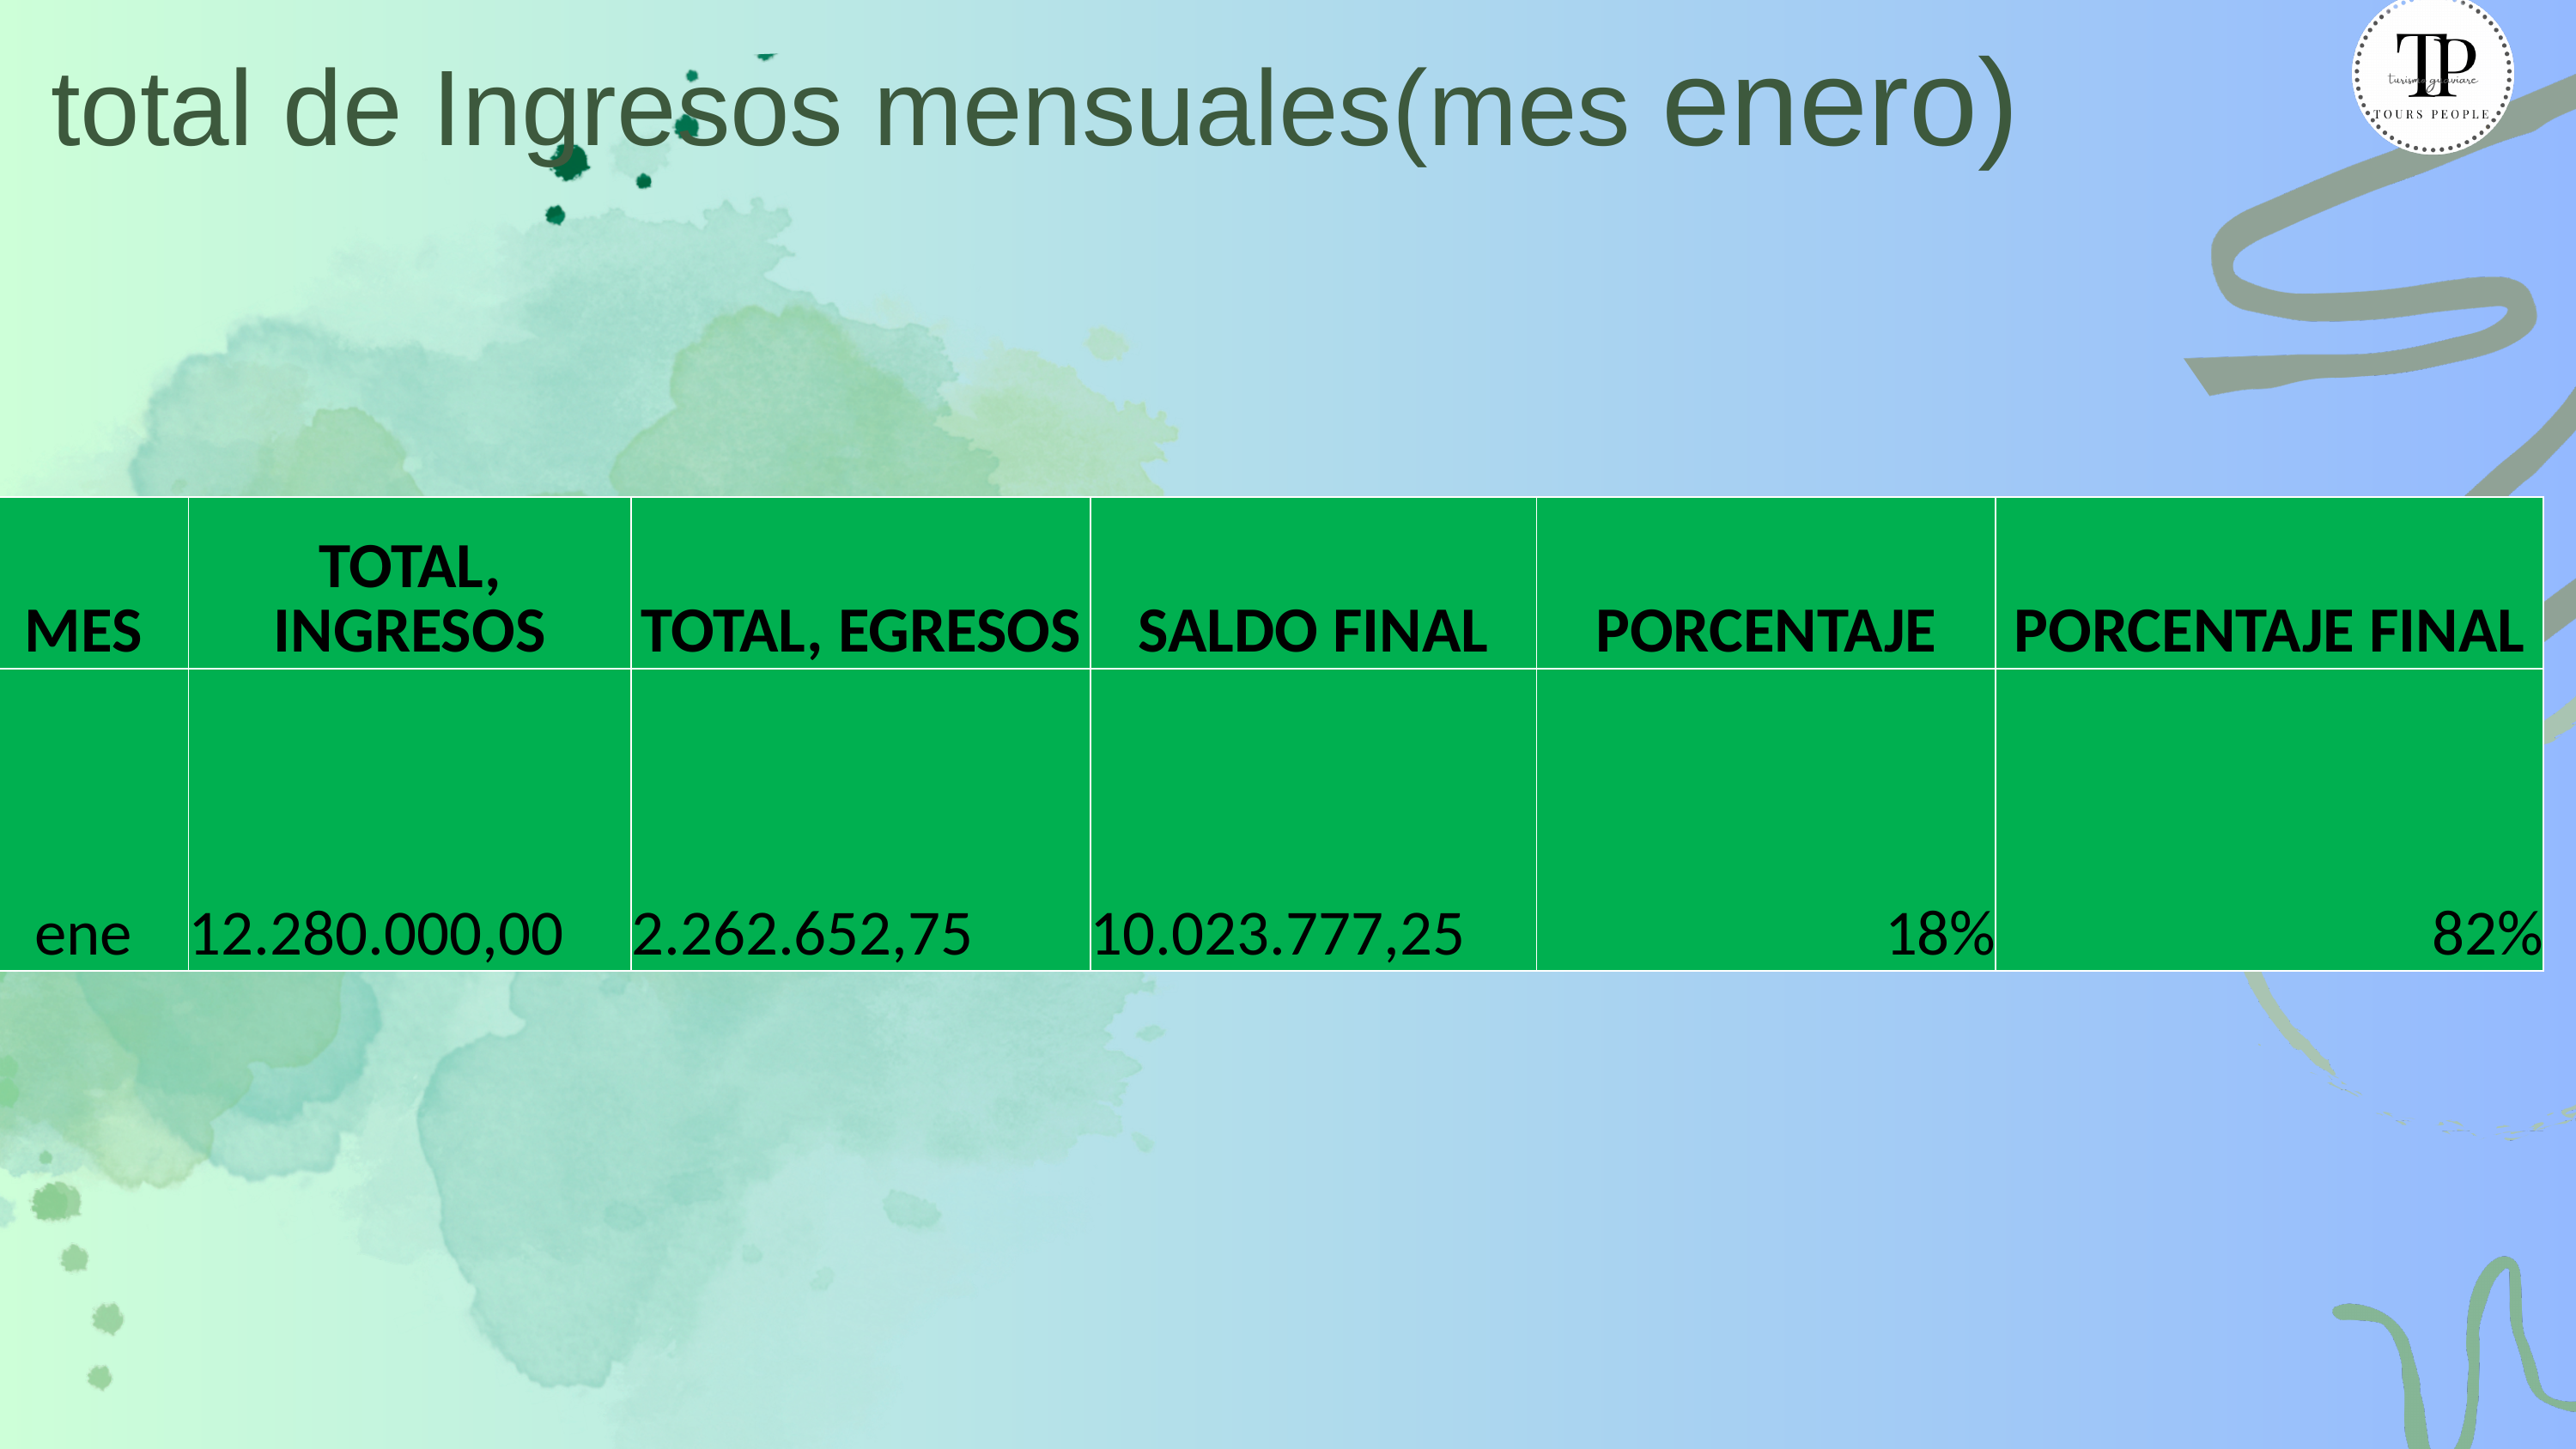

total de Ingresos mensuales(mes enero)

| MES | TOTAL, INGRESOS | TOTAL, EGRESOS | SALDO FINAL | PORCENTAJE | PORCENTAJE FINAL |
| --- | --- | --- | --- | --- | --- |
| ene | 12.280.000,00 | 2.262.652,75 | 10.023.777,25 | 18% | 82% |